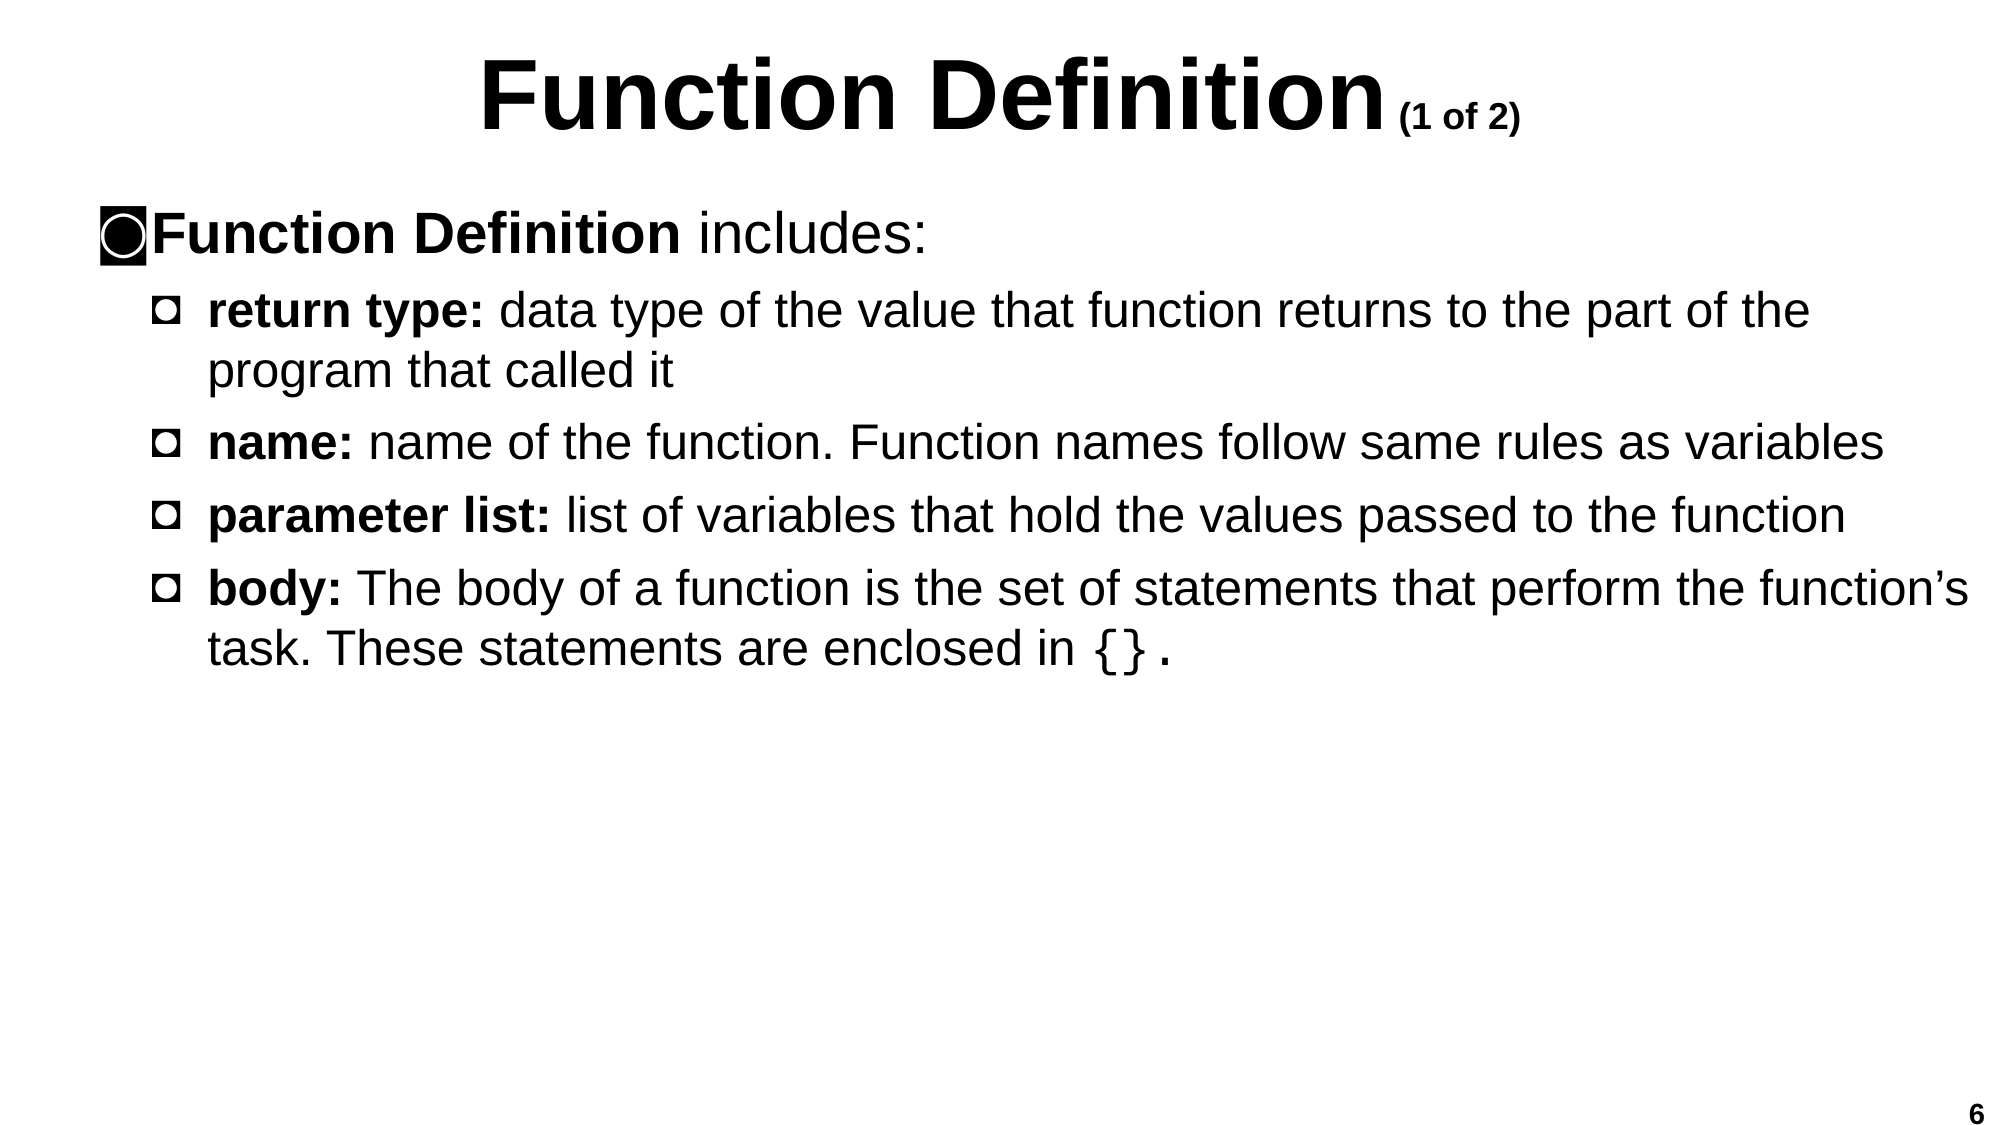

# Function Definition (1 of 2)
Function Definition includes:
return type: data type of the value that function returns to the part of the program that called it
name: name of the function. Function names follow same rules as variables
parameter list: list of variables that hold the values passed to the function
body: The body of a function is the set of statements that perform the function’s task. These statements are enclosed in {}.
6